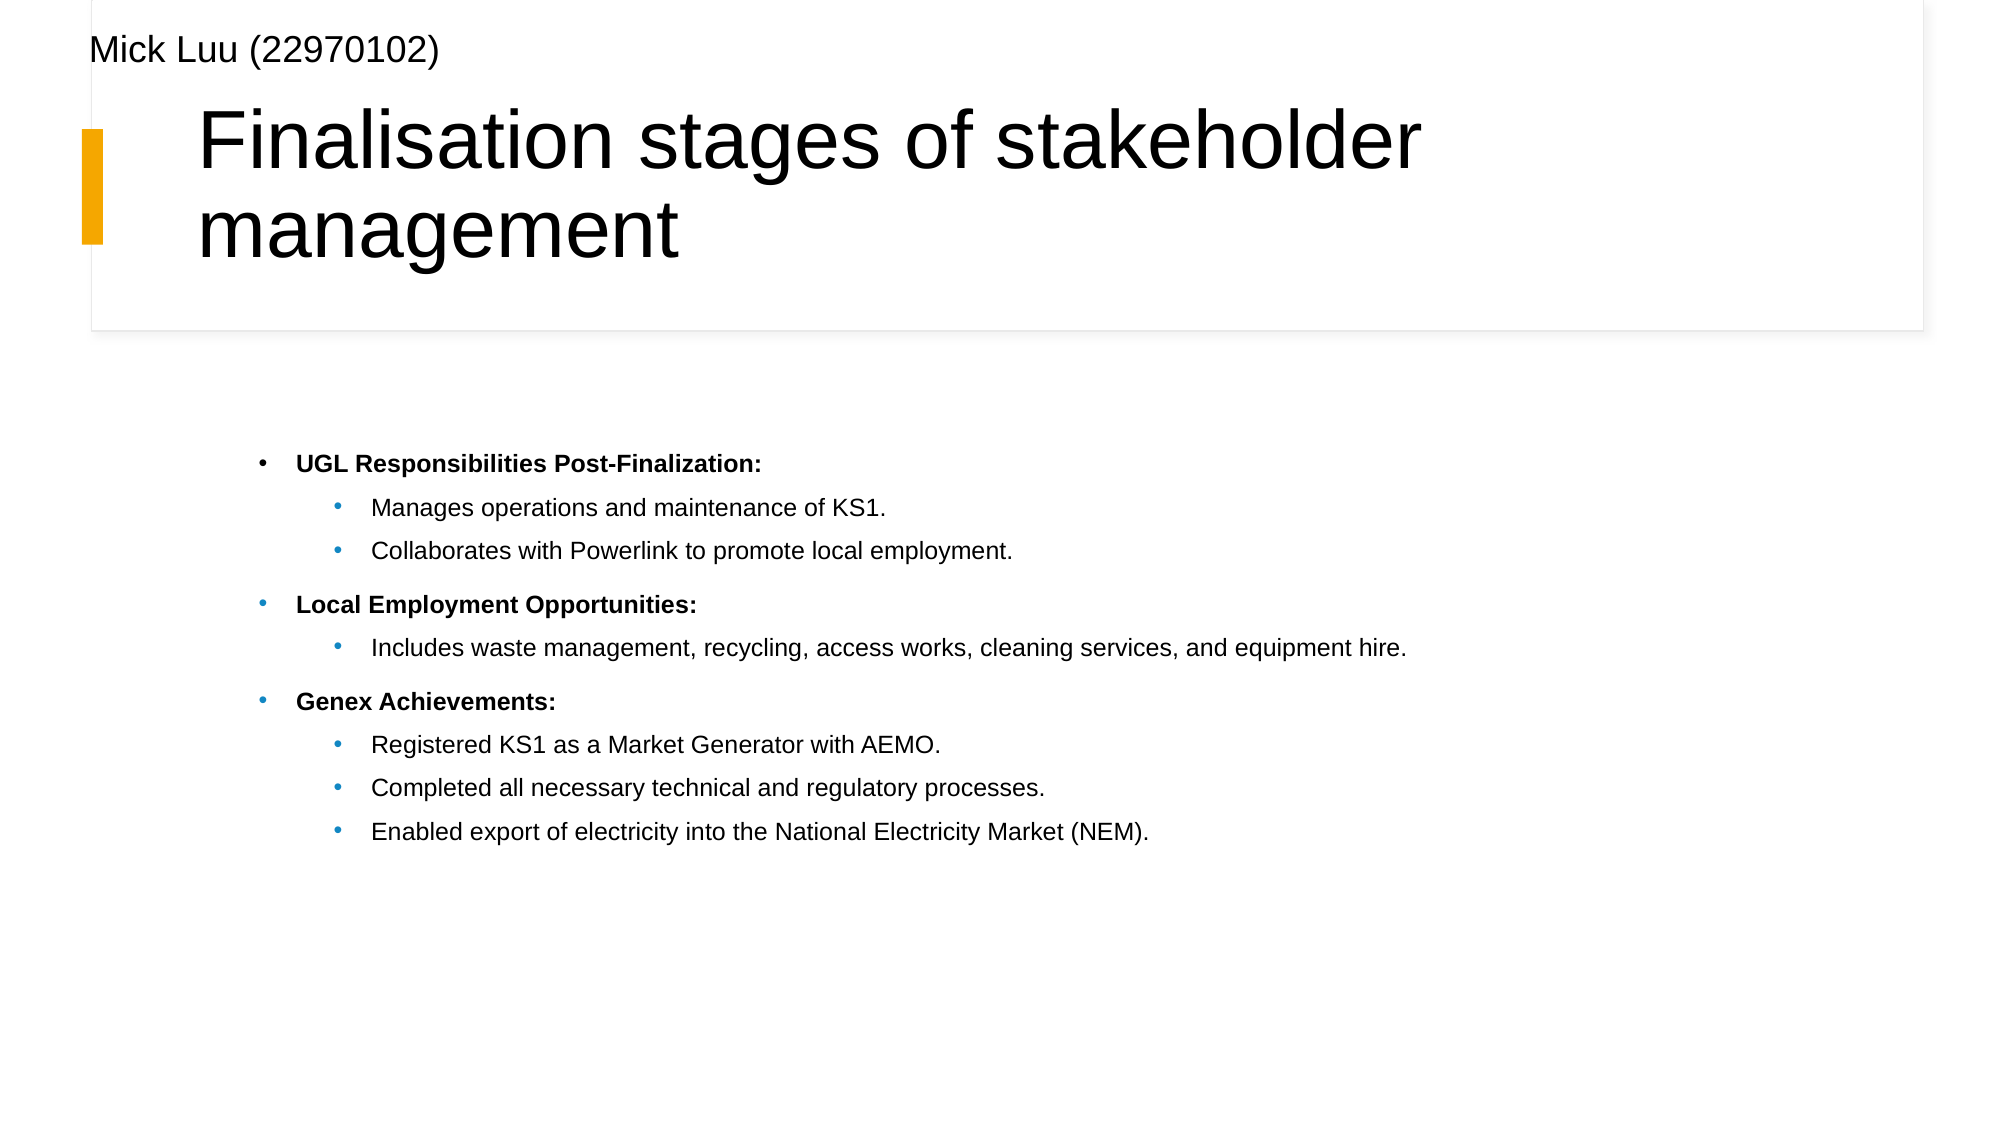

Mick Luu (22970102)
# Finalisation stages of stakeholder management
UGL Responsibilities Post-Finalization:
Manages operations and maintenance of KS1.
Collaborates with Powerlink to promote local employment.
Local Employment Opportunities:
Includes waste management, recycling, access works, cleaning services, and equipment hire.
Genex Achievements:
Registered KS1 as a Market Generator with AEMO.
Completed all necessary technical and regulatory processes.
Enabled export of electricity into the National Electricity Market (NEM).